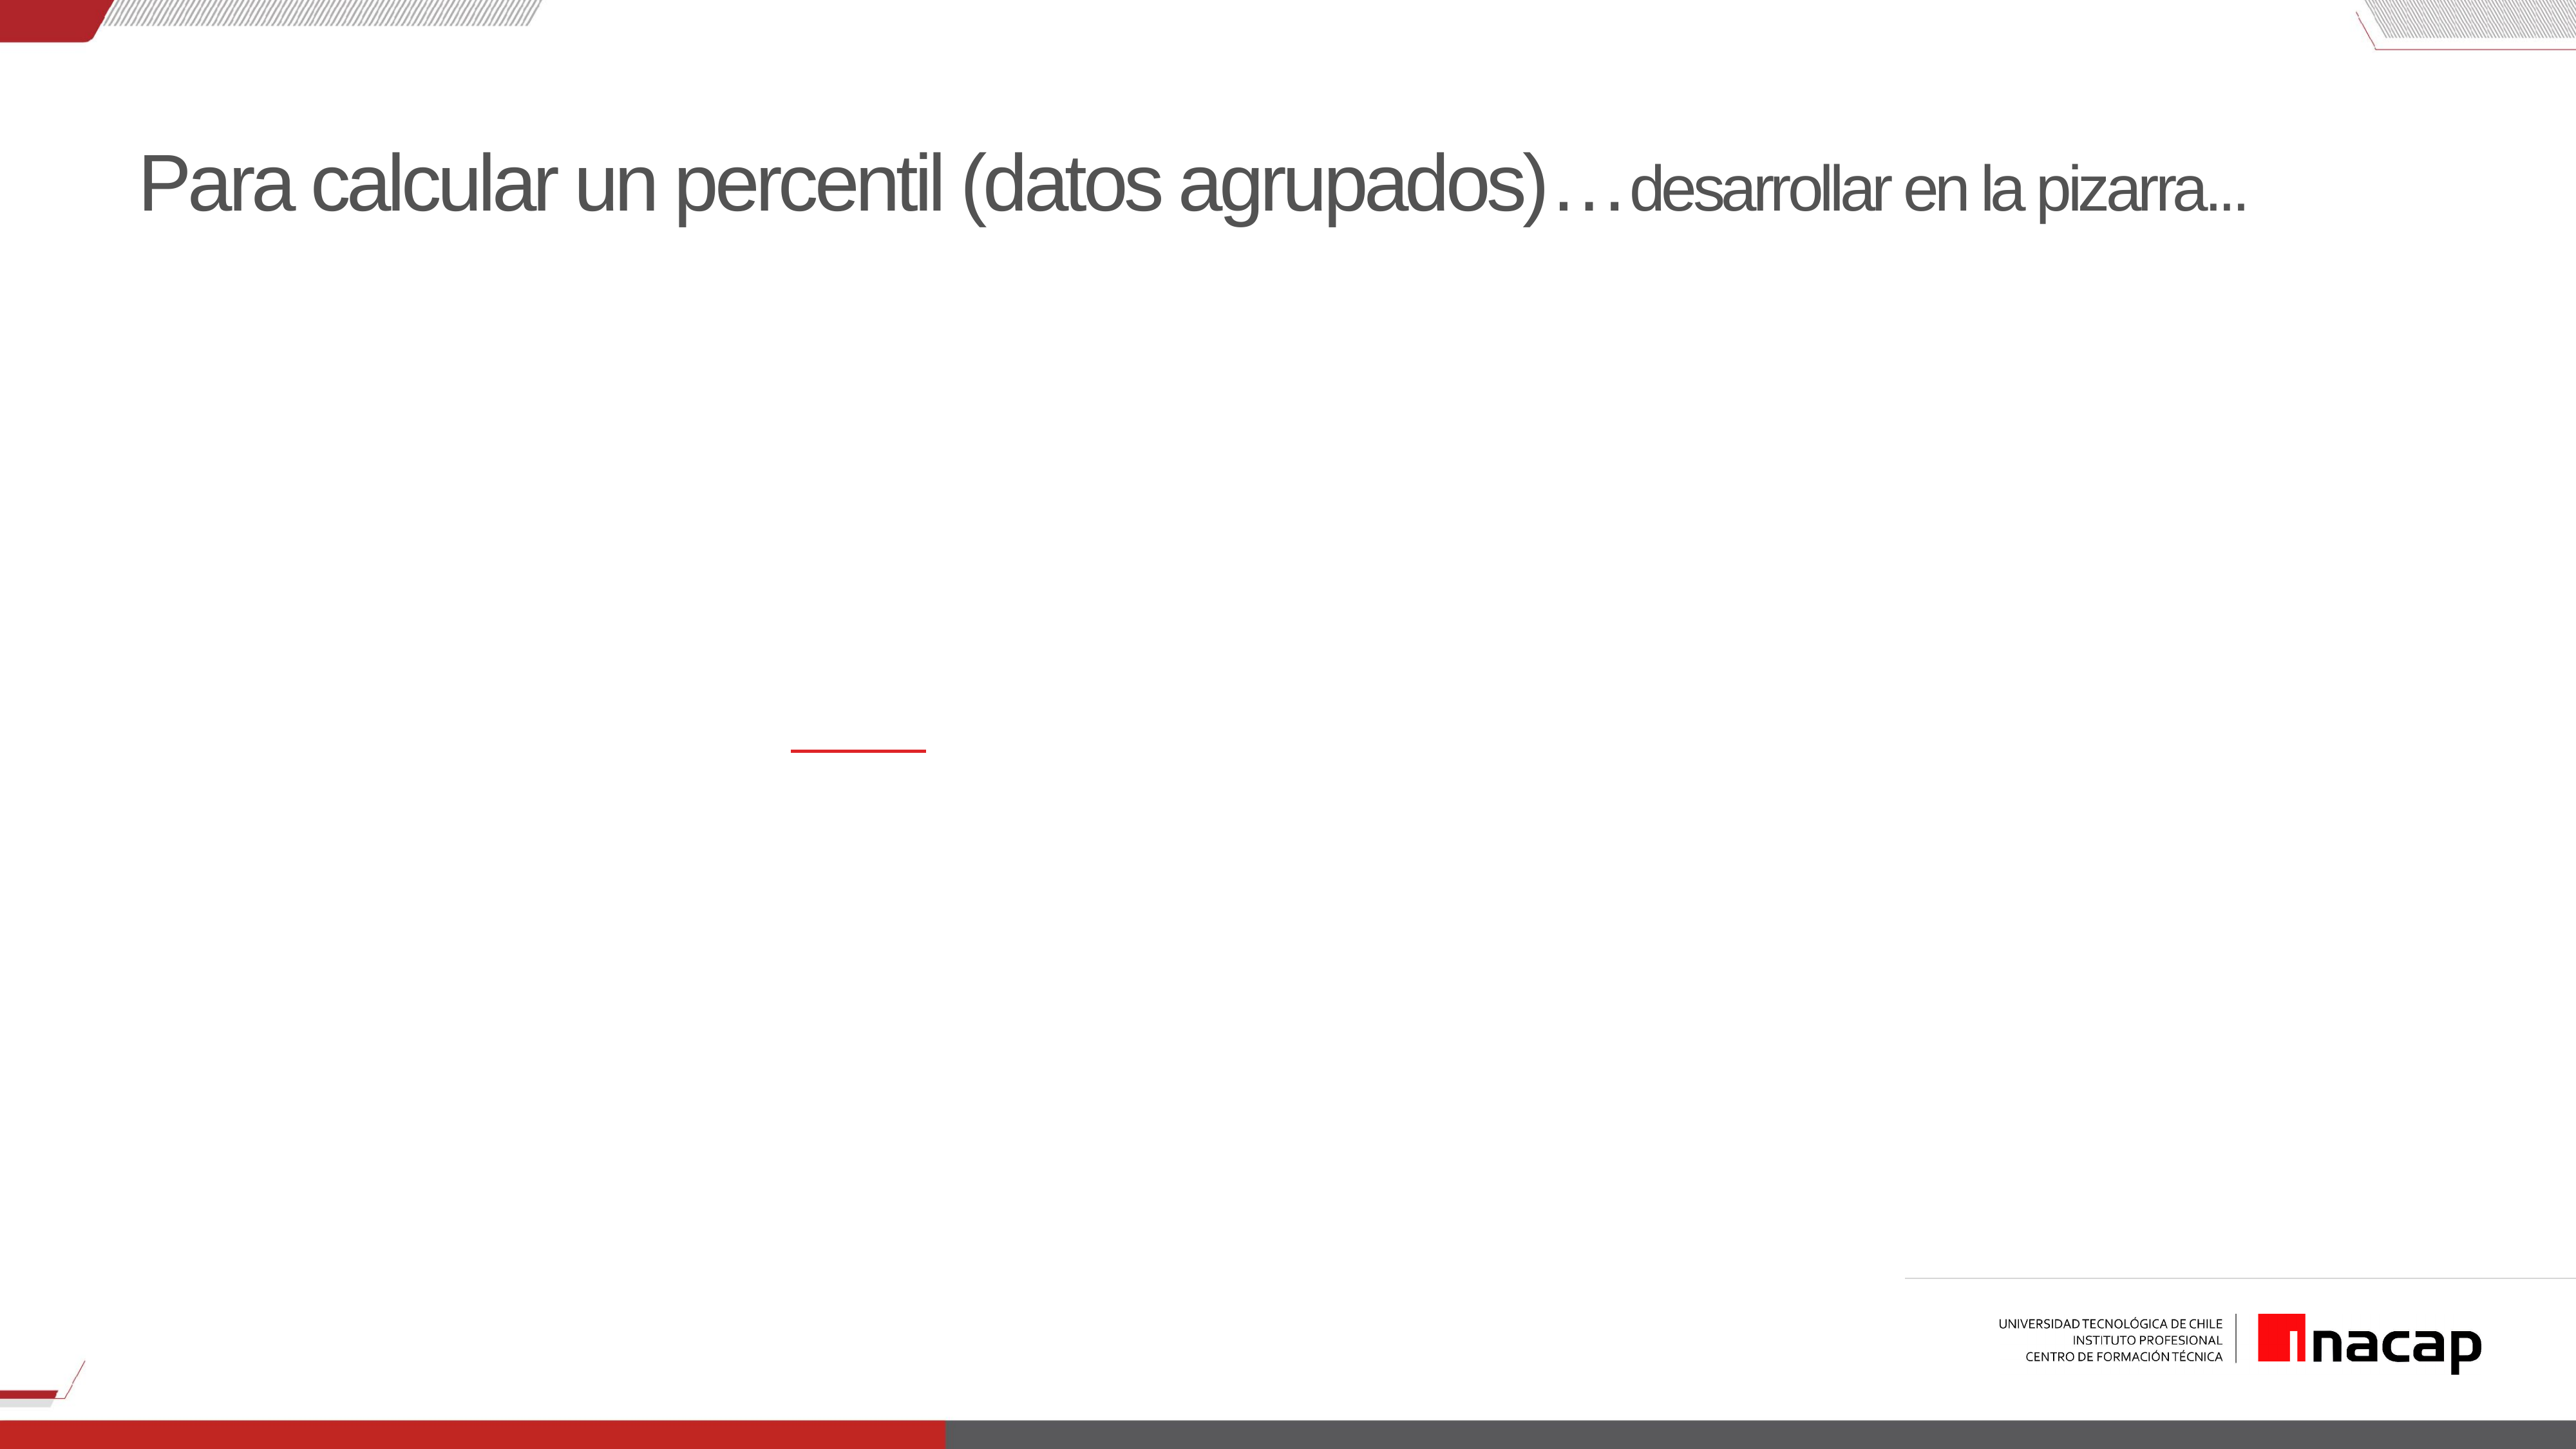

# Para calcular un percentil (datos agrupados)…desarrollar en la pizarra...